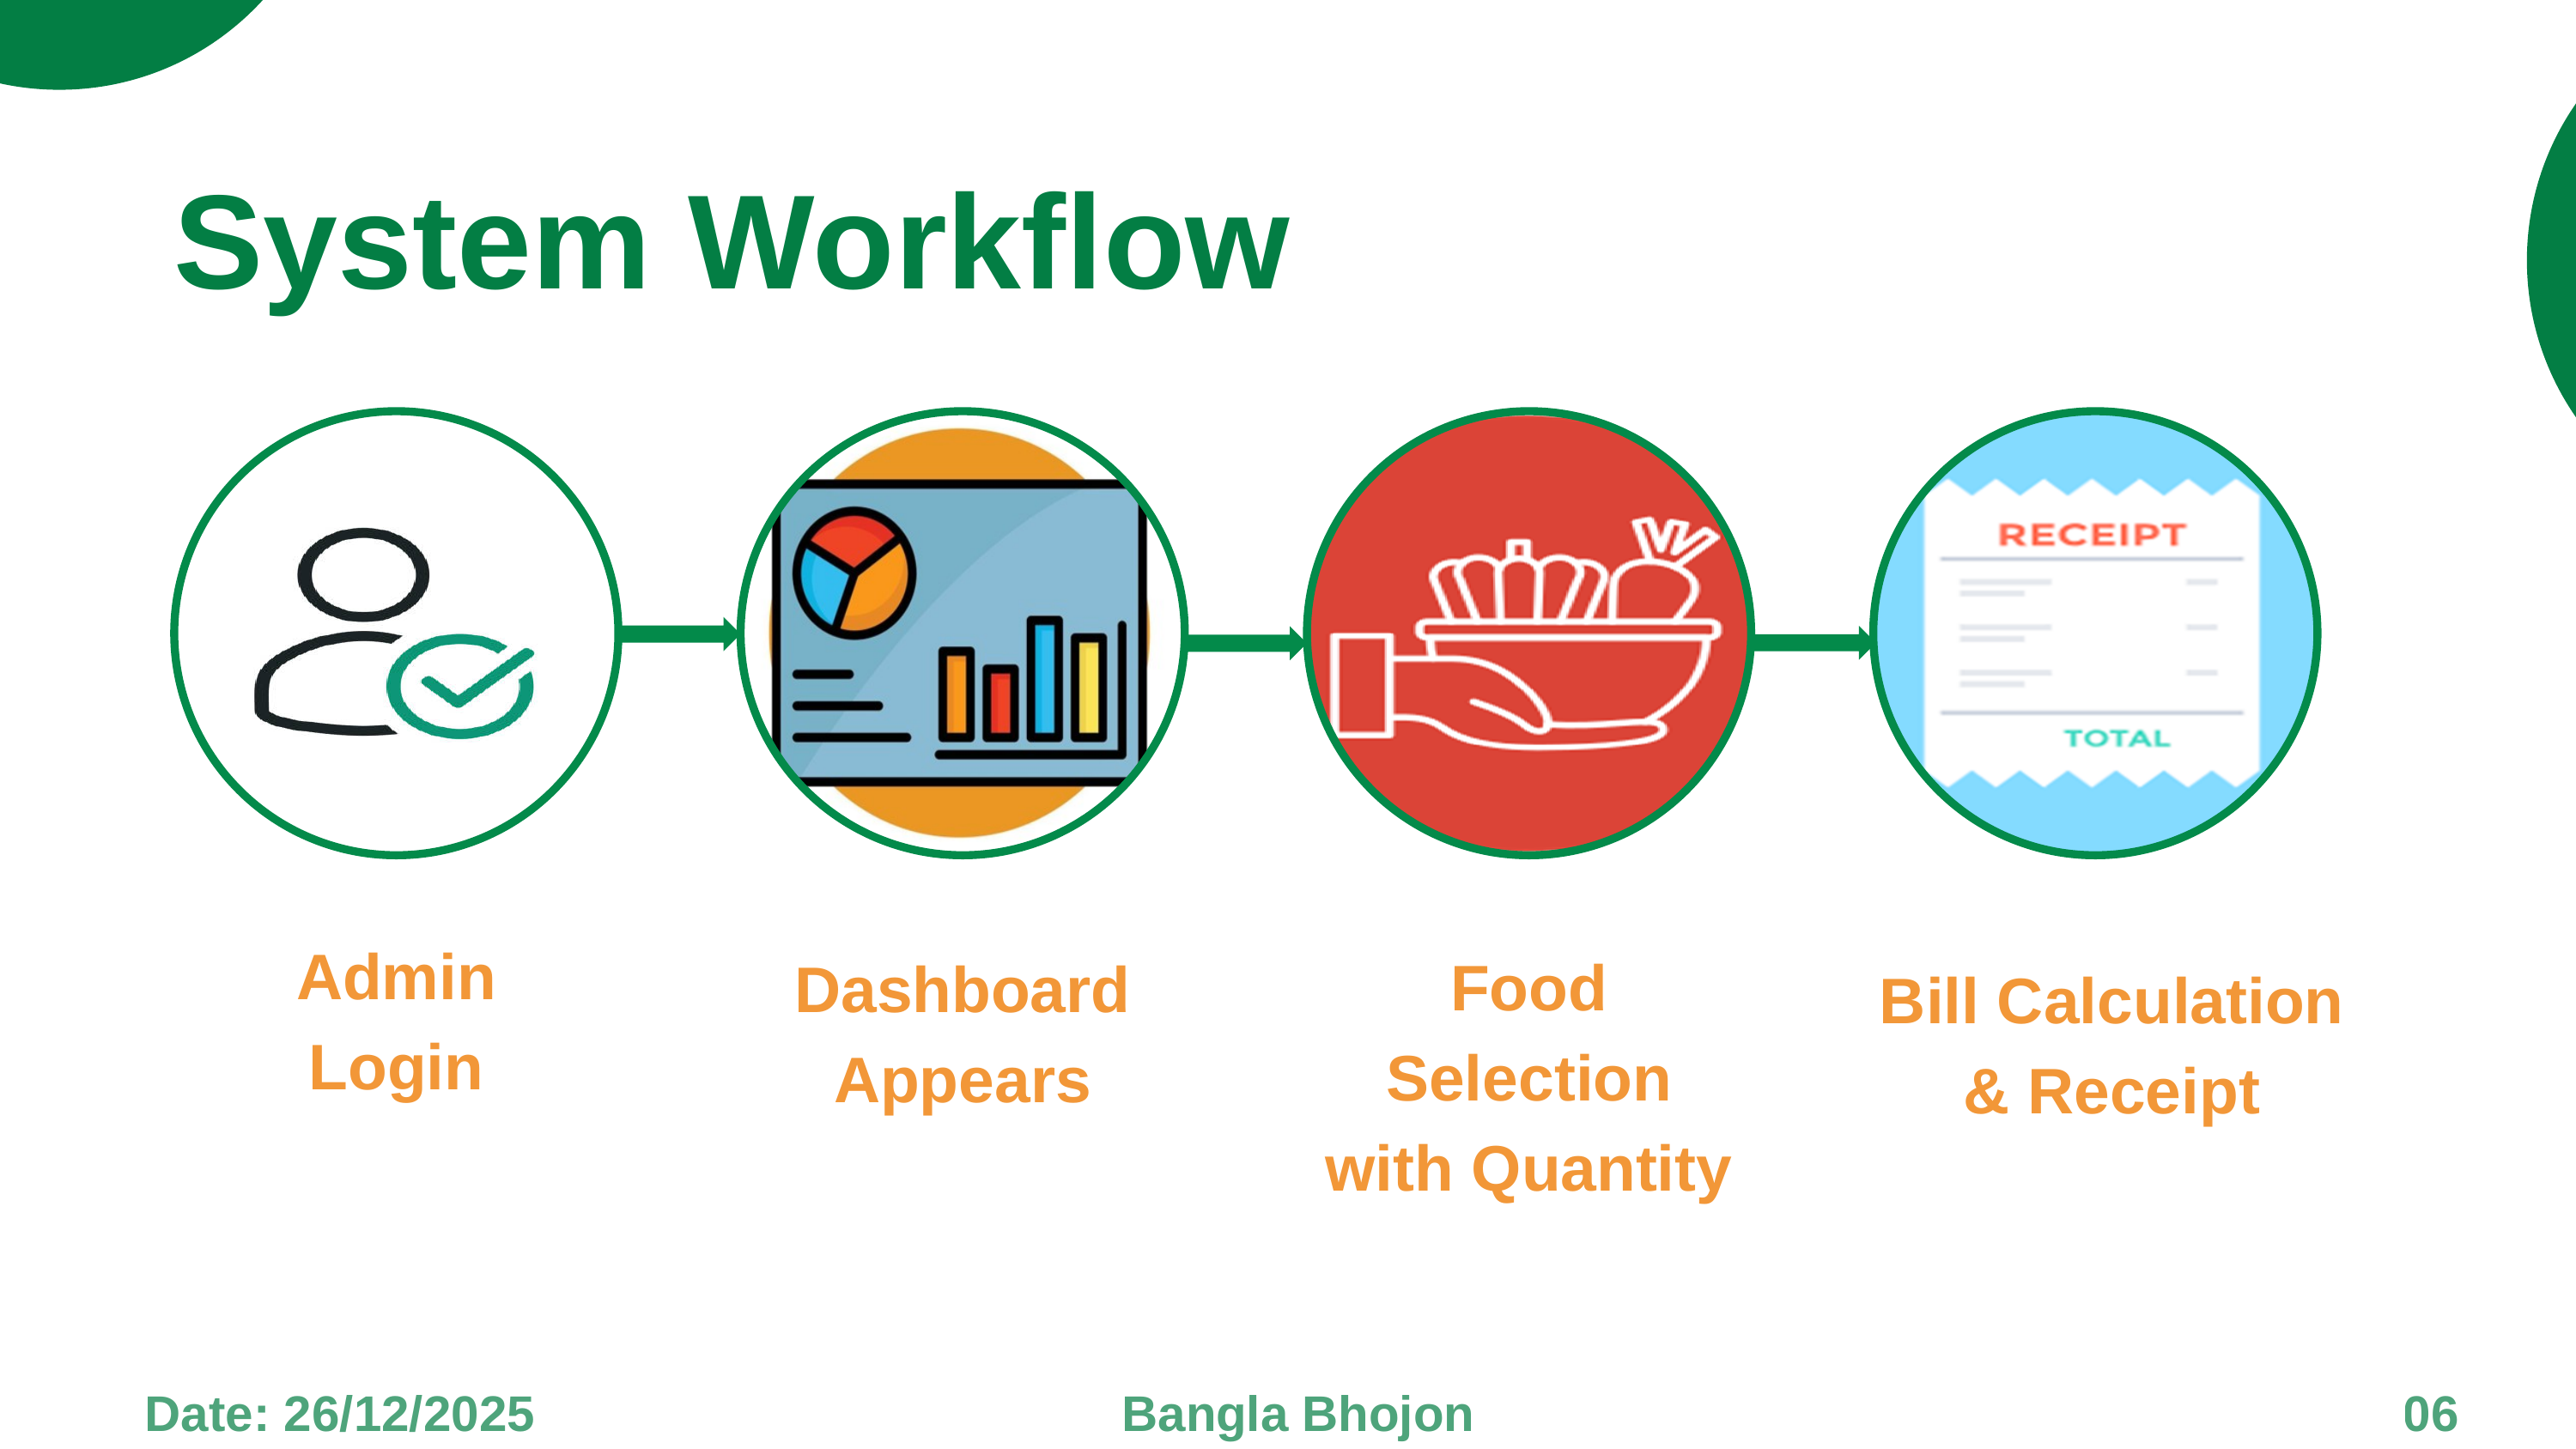

System Workflow

Admin
Login
Food Selection
with Quantity
Dashboard
Appears
Bill Calculation
& Receipt
Date: 26/12/2025
Bangla Bhojon
06